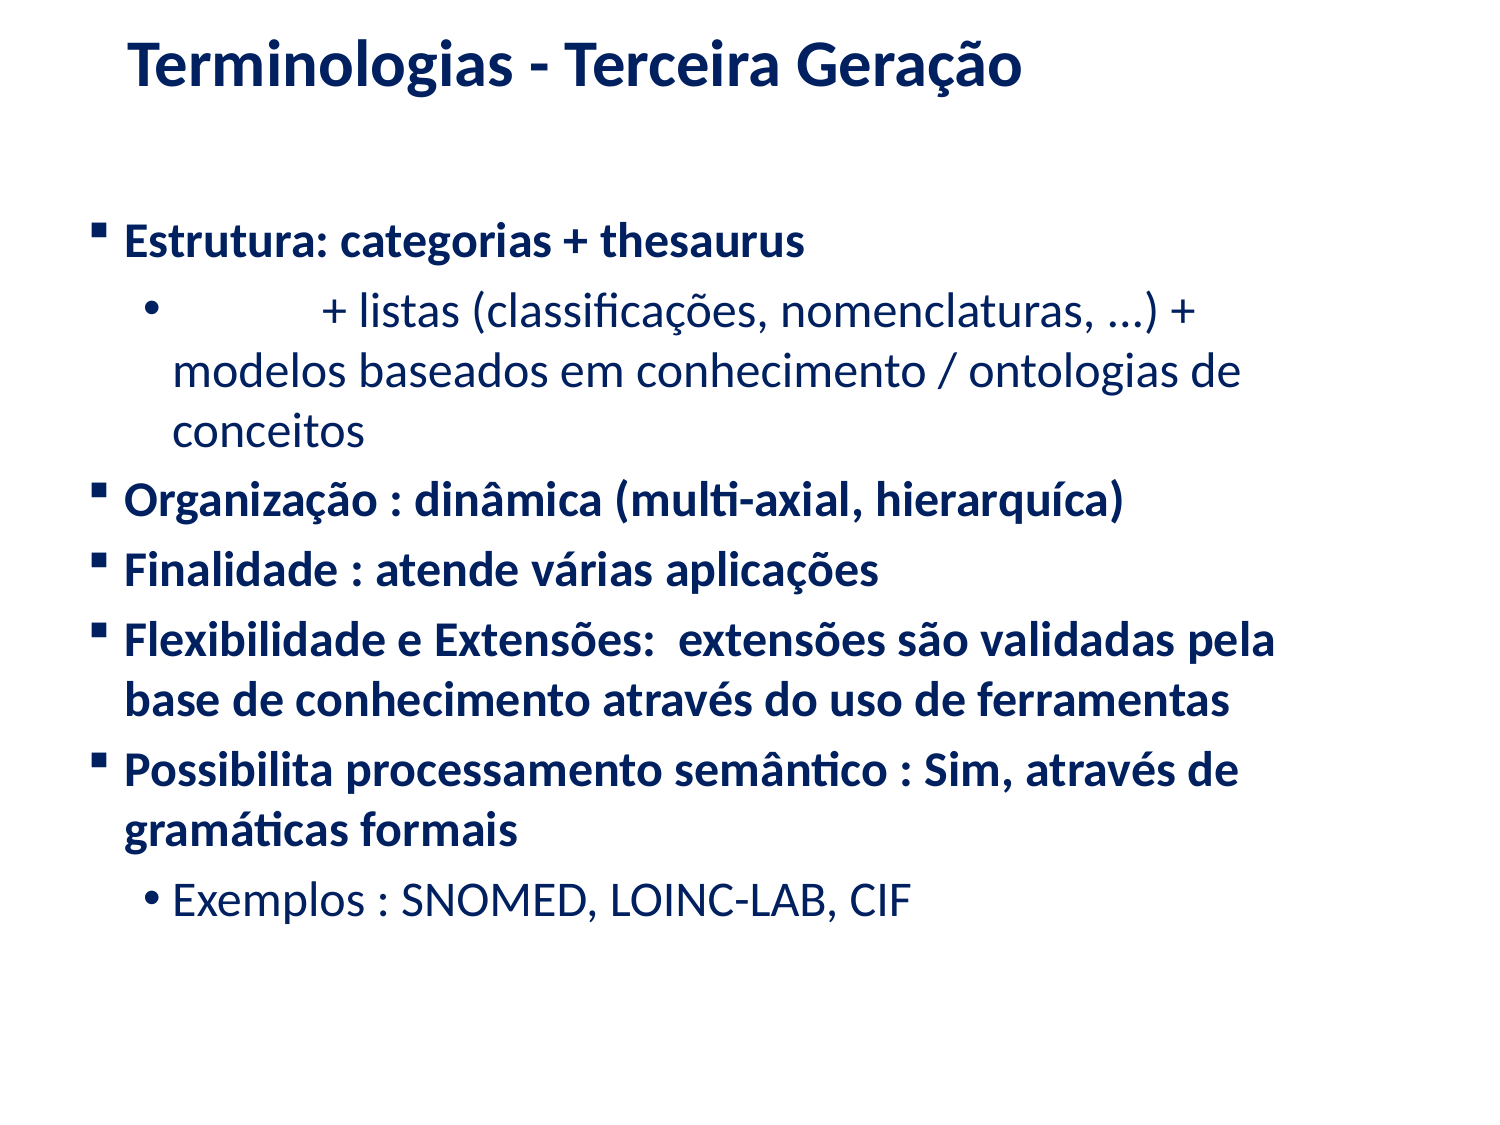

# Terminologias - Terceira Geração
Estrutura: categorias + thesaurus
	+ listas (classificações, nomenclaturas, ...) + modelos baseados em conhecimento / ontologias de conceitos
Organização : dinâmica (multi-axial, hierarquíca)
Finalidade : atende várias aplicações
Flexibilidade e Extensões:  extensões são validadas pela base de conhecimento através do uso de ferramentas
Possibilita processamento semântico : Sim, através de gramáticas formais
Exemplos : SNOMED, LOINC-LAB, CIF